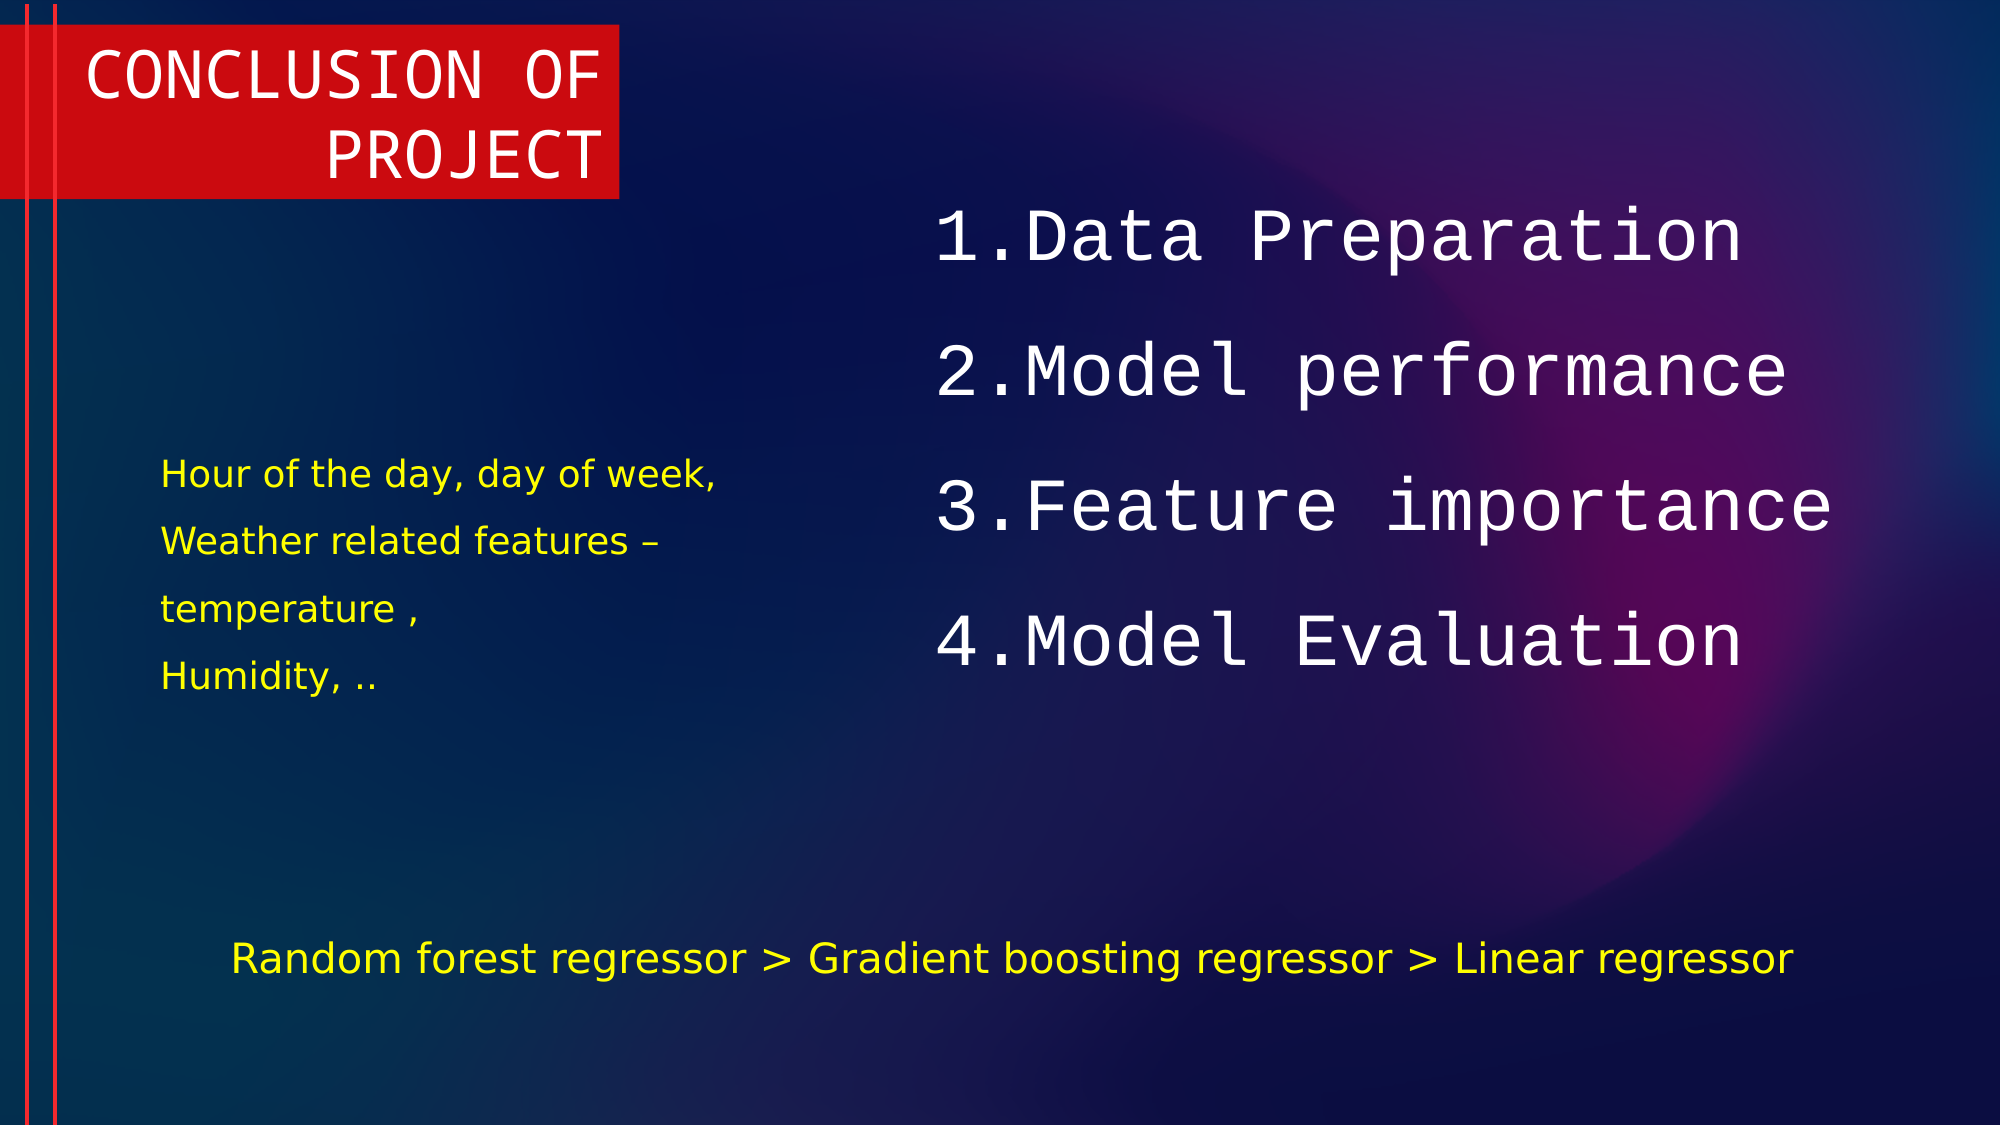

CONCLUSION OF PROJECT
Data Preparation
Model performance
Feature importance
Model Evaluation
Hour of the day, day of week,
Weather related features – temperature ,
Humidity, ..
Random forest regressor > Gradient boosting regressor > Linear regressor